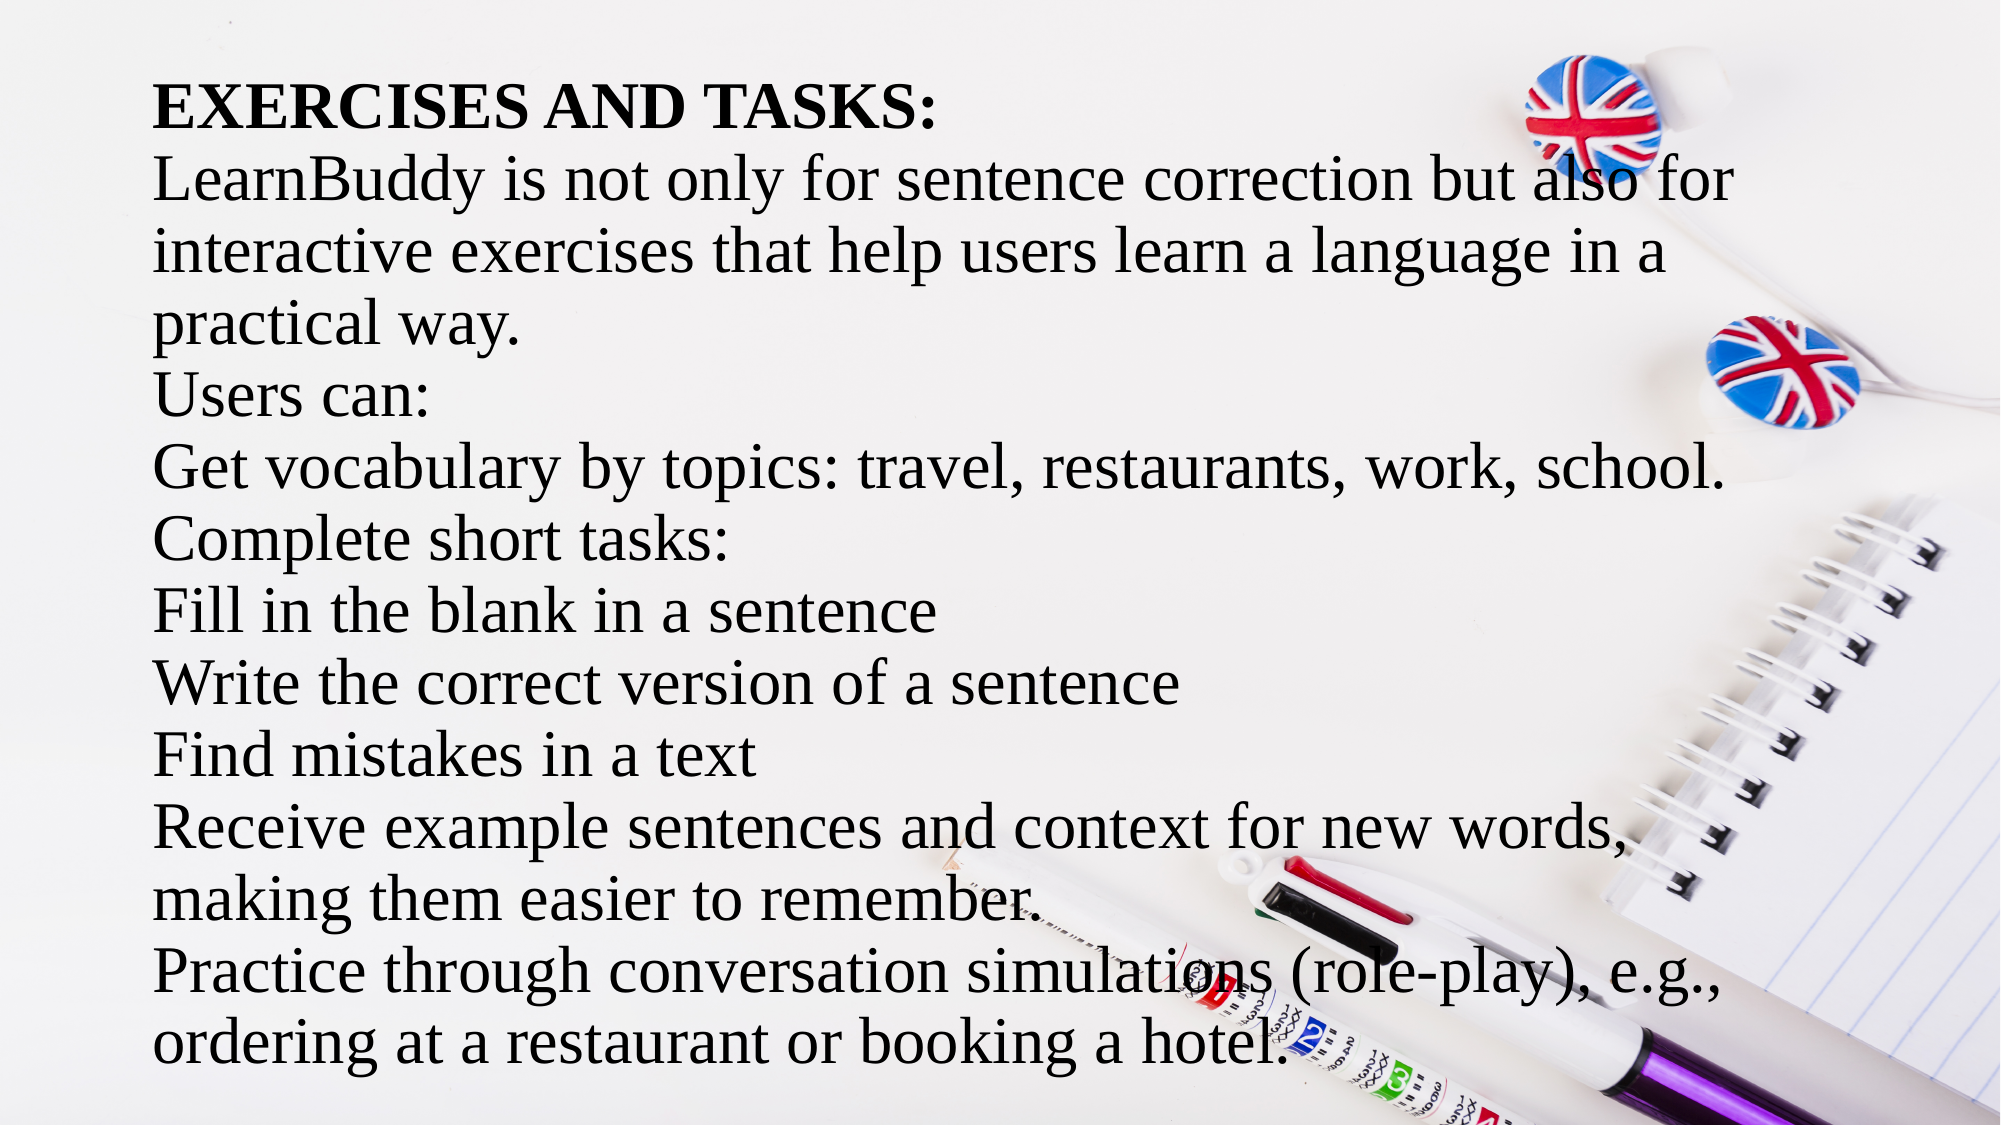

# EXERCISES AND TASKS: LearnBuddy is not only for sentence correction but also for interactive exercises that help users learn a language in a practical way. Users can: Get vocabulary by topics: travel, restaurants, work, school. Complete short tasks: Fill in the blank in a sentence Write the correct version of a sentence Find mistakes in a text Receive example sentences and context for new words, making them easier to remember. Practice through conversation simulations (role-play), e.g., ordering at a restaurant or booking a hotel.